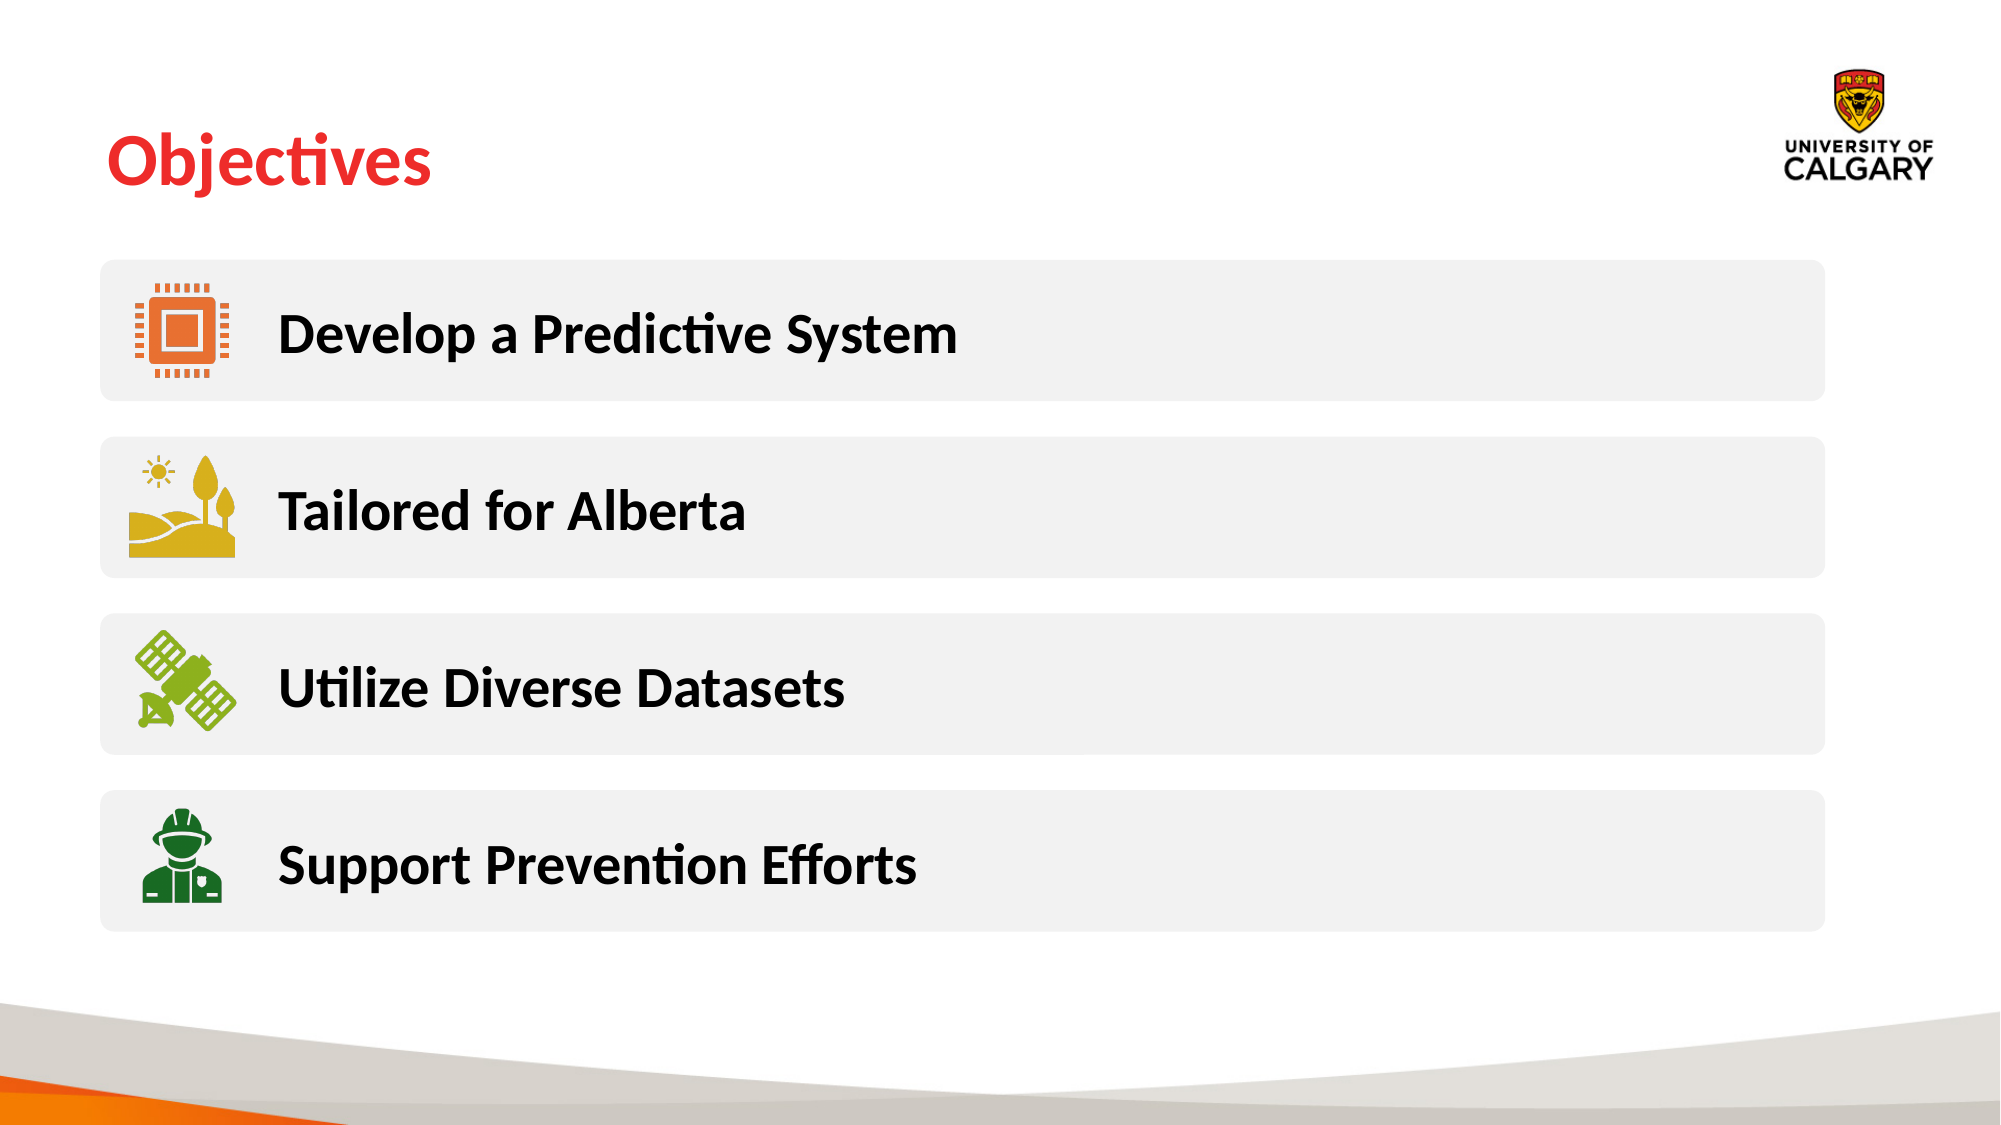

# Objectives
Develop a Predictive System
Tailored for Alberta
Utilize Diverse Datasets
Support Prevention Efforts